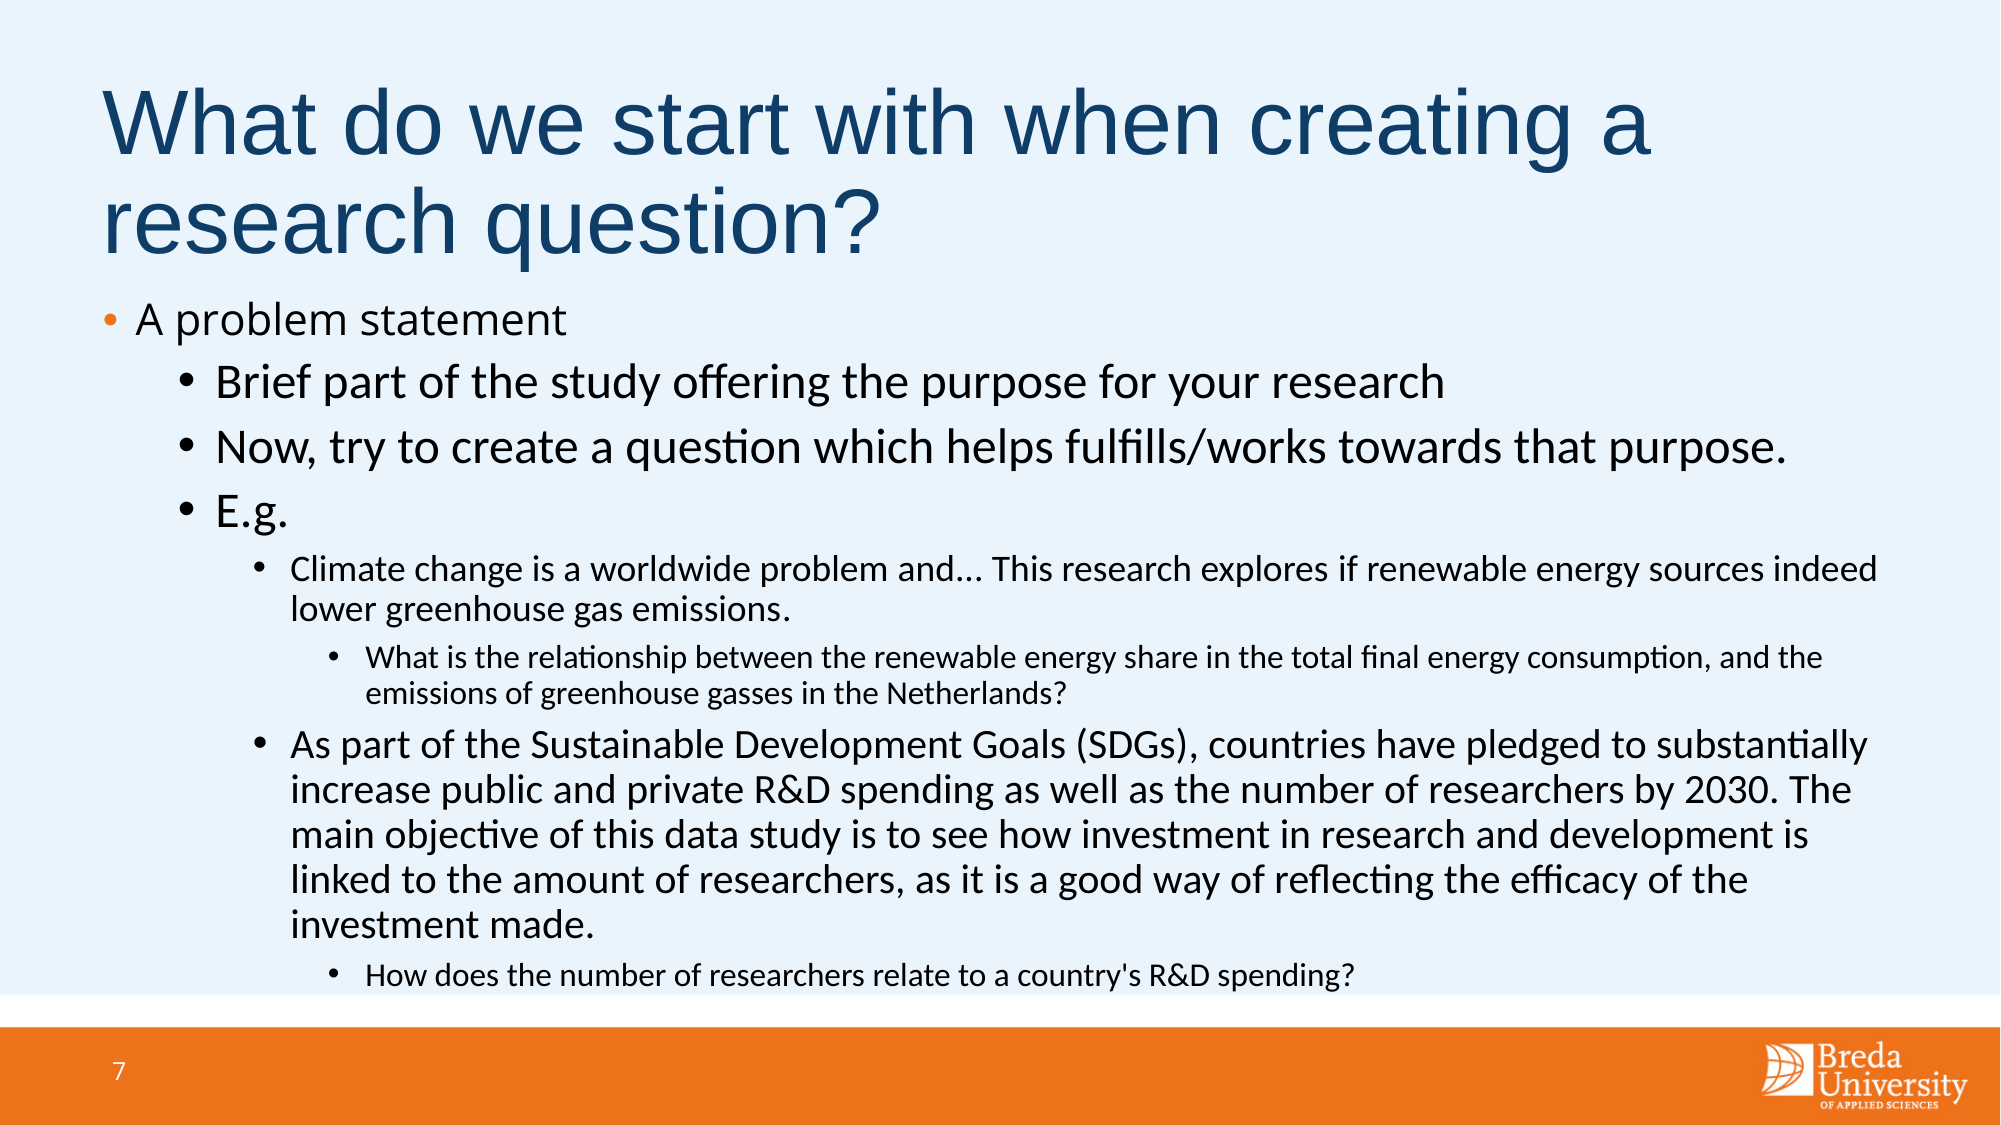

# What do we start with when creating a research question?
A problem statement
Brief part of the study offering the purpose for your research
Now, try to create a question which helps fulfills/works towards that purpose.
E.g.
Climate change is a worldwide problem and... This research explores if renewable energy sources indeed lower greenhouse gas emissions.
What is the relationship between the renewable energy share in the total final energy consumption, and the emissions of greenhouse gasses in the Netherlands?
As part of the Sustainable Development Goals (SDGs), countries have pledged to substantially increase public and private R&D spending as well as the number of researchers by 2030. The main objective of this data study is to see how investment in research and development is linked to the amount of researchers, as it is a good way of reflecting the efficacy of the investment made.
How does the number of researchers relate to a country's R&D spending?

7